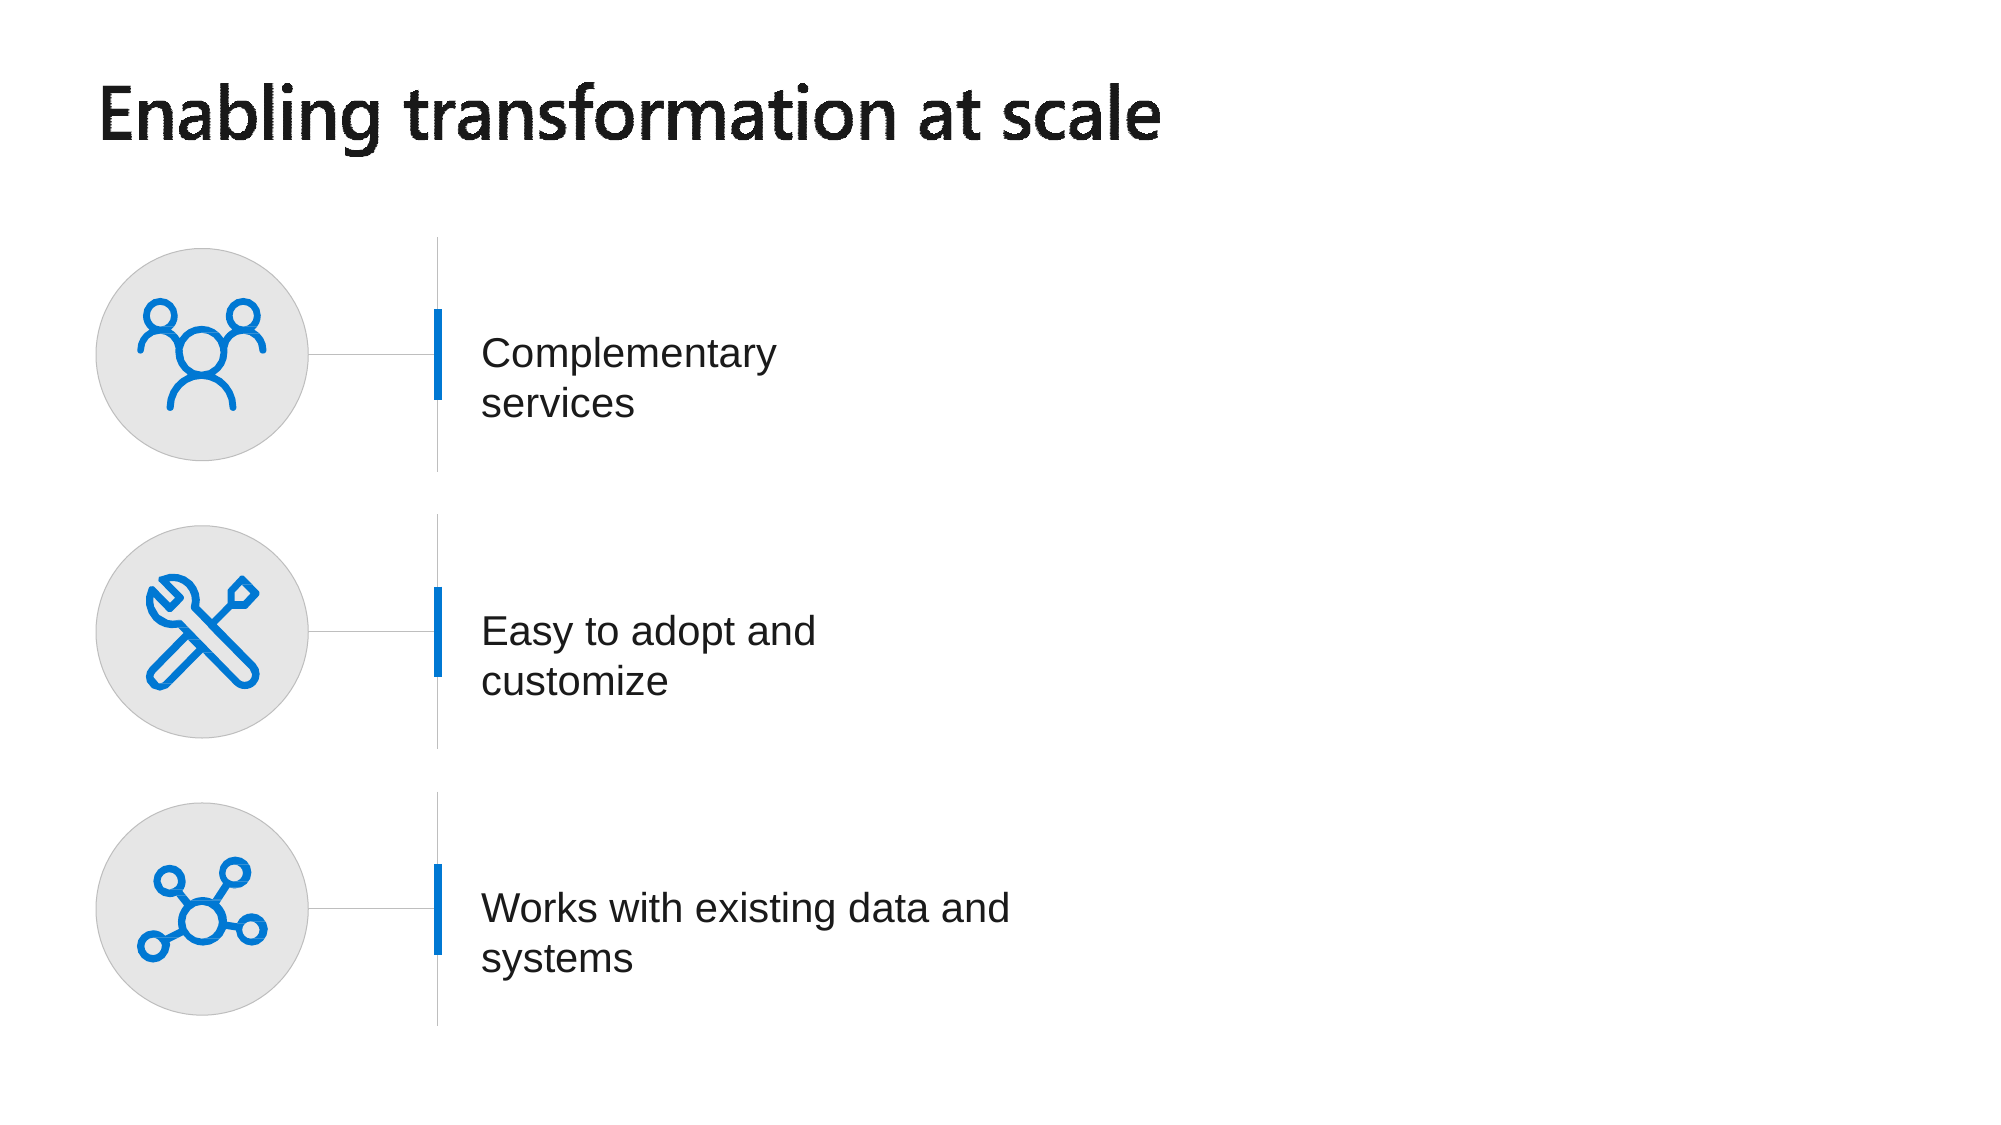

Complementary services

Easy to adopt and customize

Works with existing data and systems